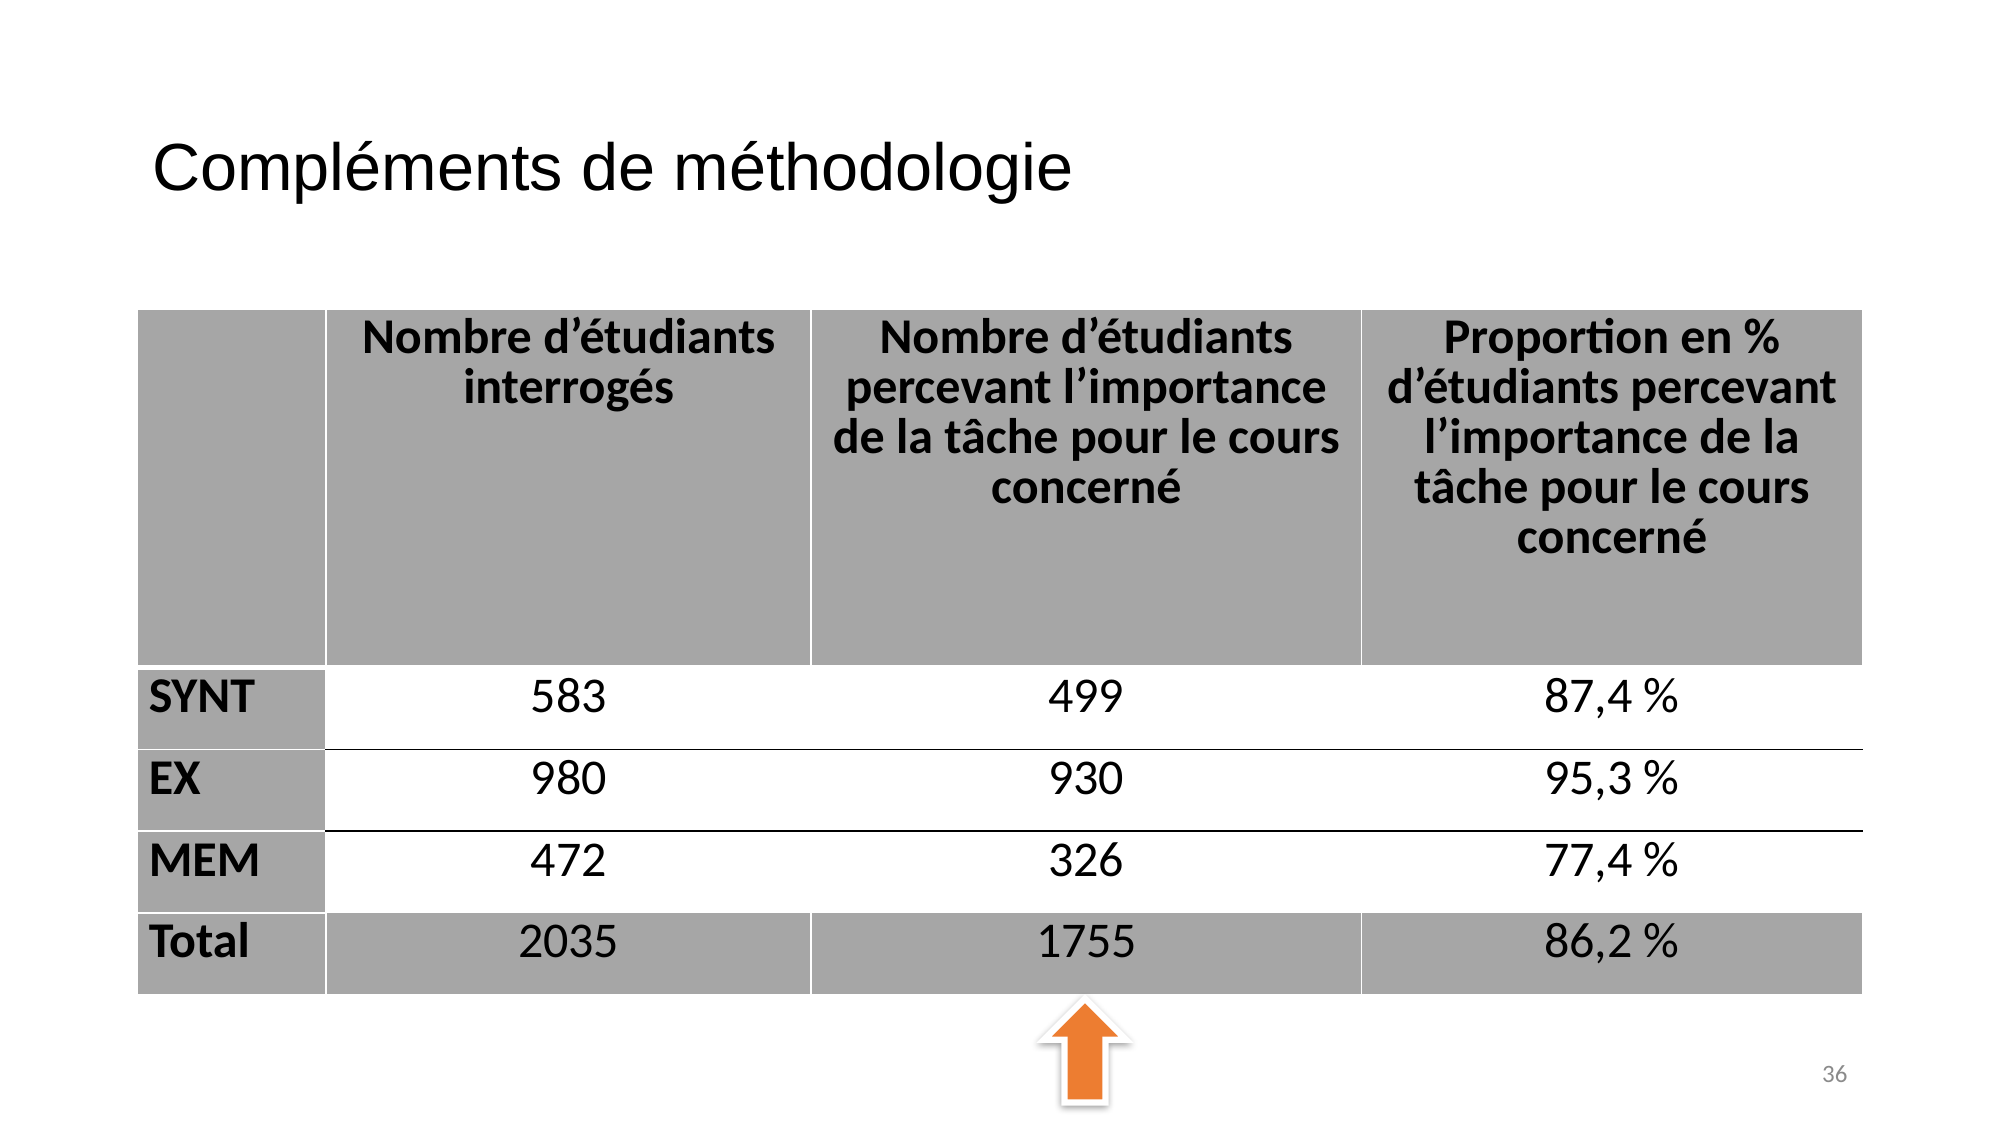

Compléments de méthodologie
|  | Nombre d’étudiants interrogés | Nombre d’étudiants percevant l’importance de la tâche pour le cours concerné | Proportion en % d’étudiants percevant l’importance de la tâche pour le cours concerné |
| --- | --- | --- | --- |
| SYNT | 583 | 499 | 87,4 % |
| EX | 980 | 930 | 95,3 % |
| MEM | 472 | 326 | 77,4 % |
| Total | 2035 | 1755 | 86,2 % |

36